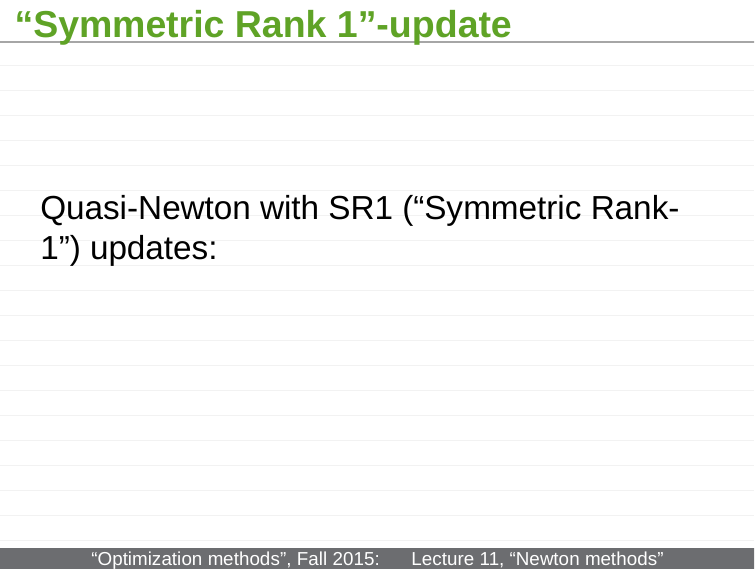

# “Symmetric Rank 1”-update
Quasi-Newton with SR1 (“Symmetric Rank-1”) updates: